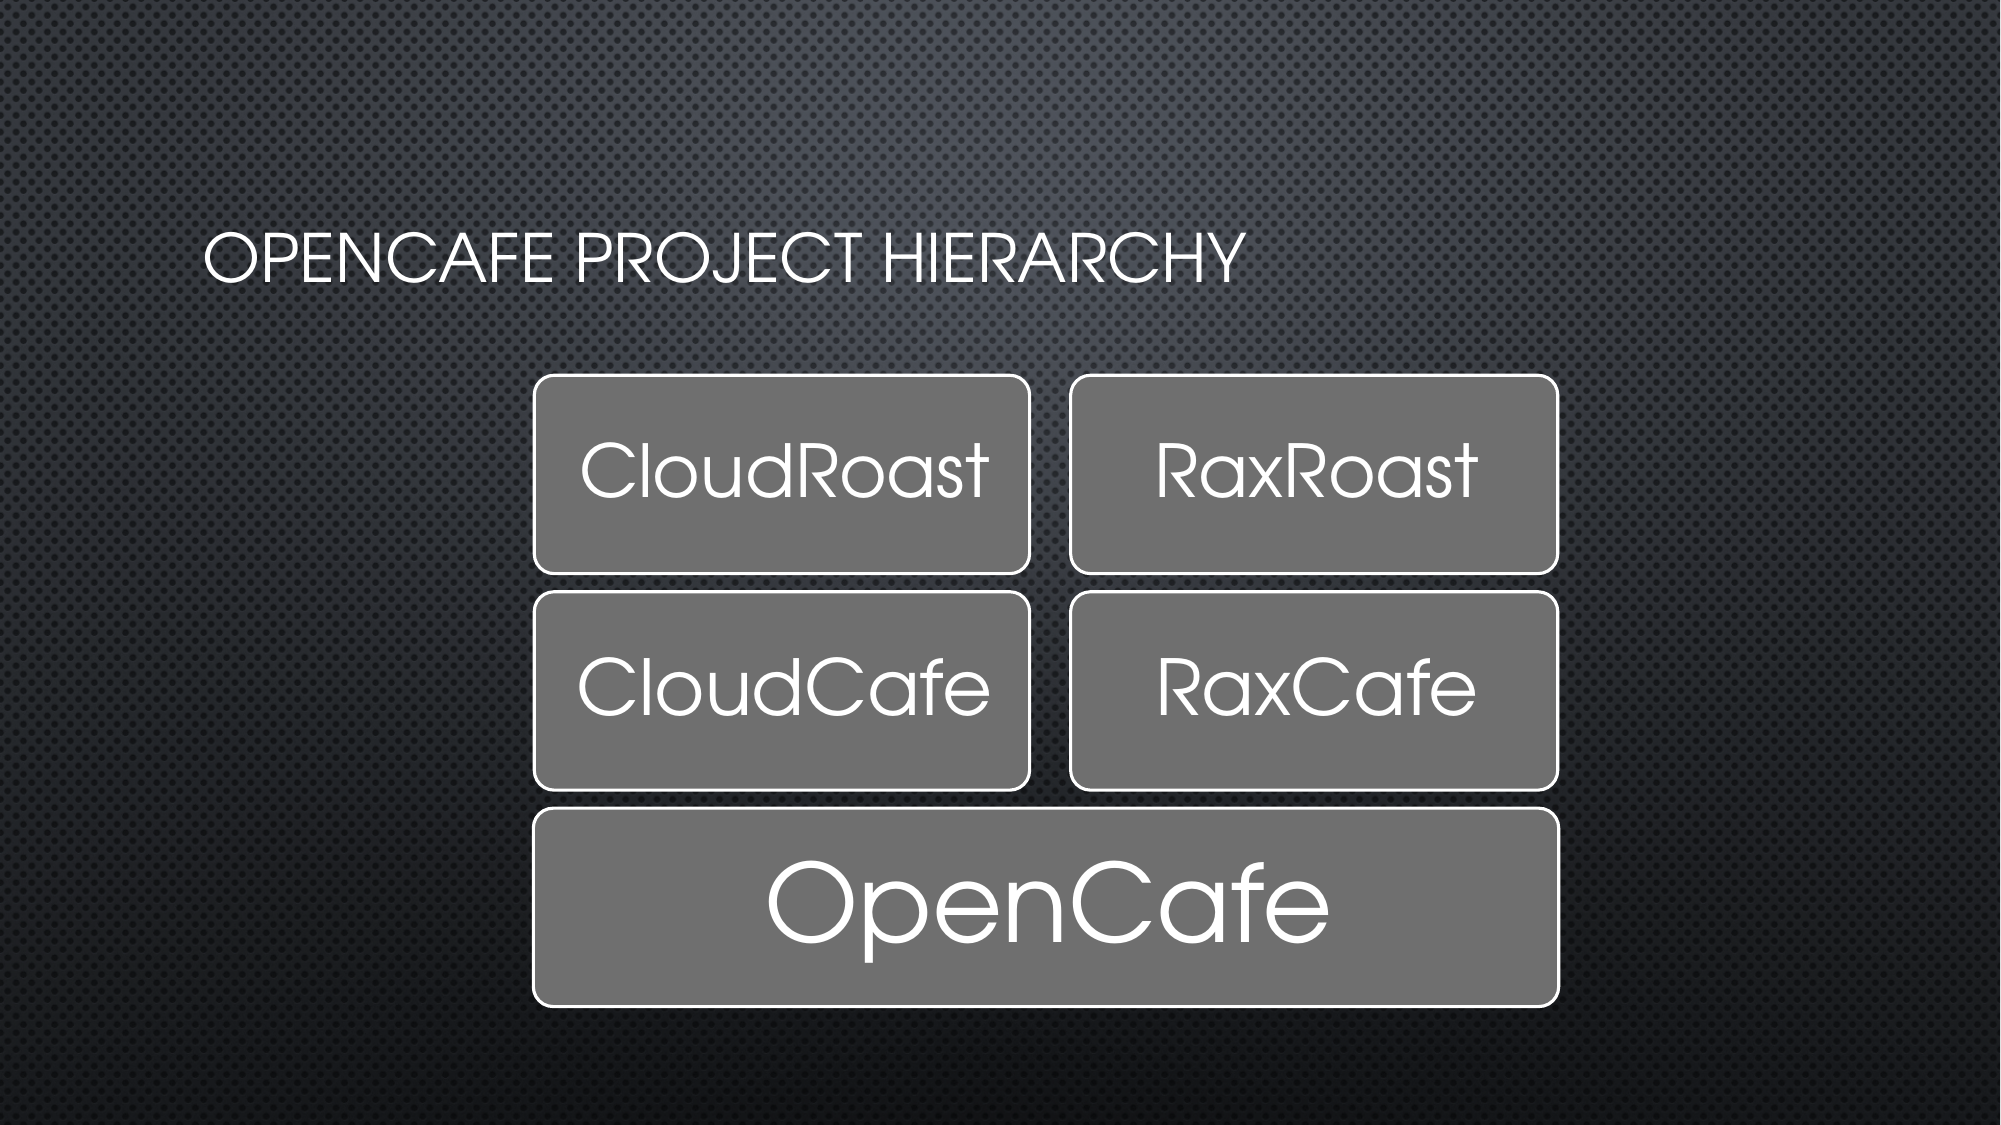

# OpenCafe Project Hierarchy
OpenCafe
CloudCafe
CloudRoast
RaxCafe
RaxRoast